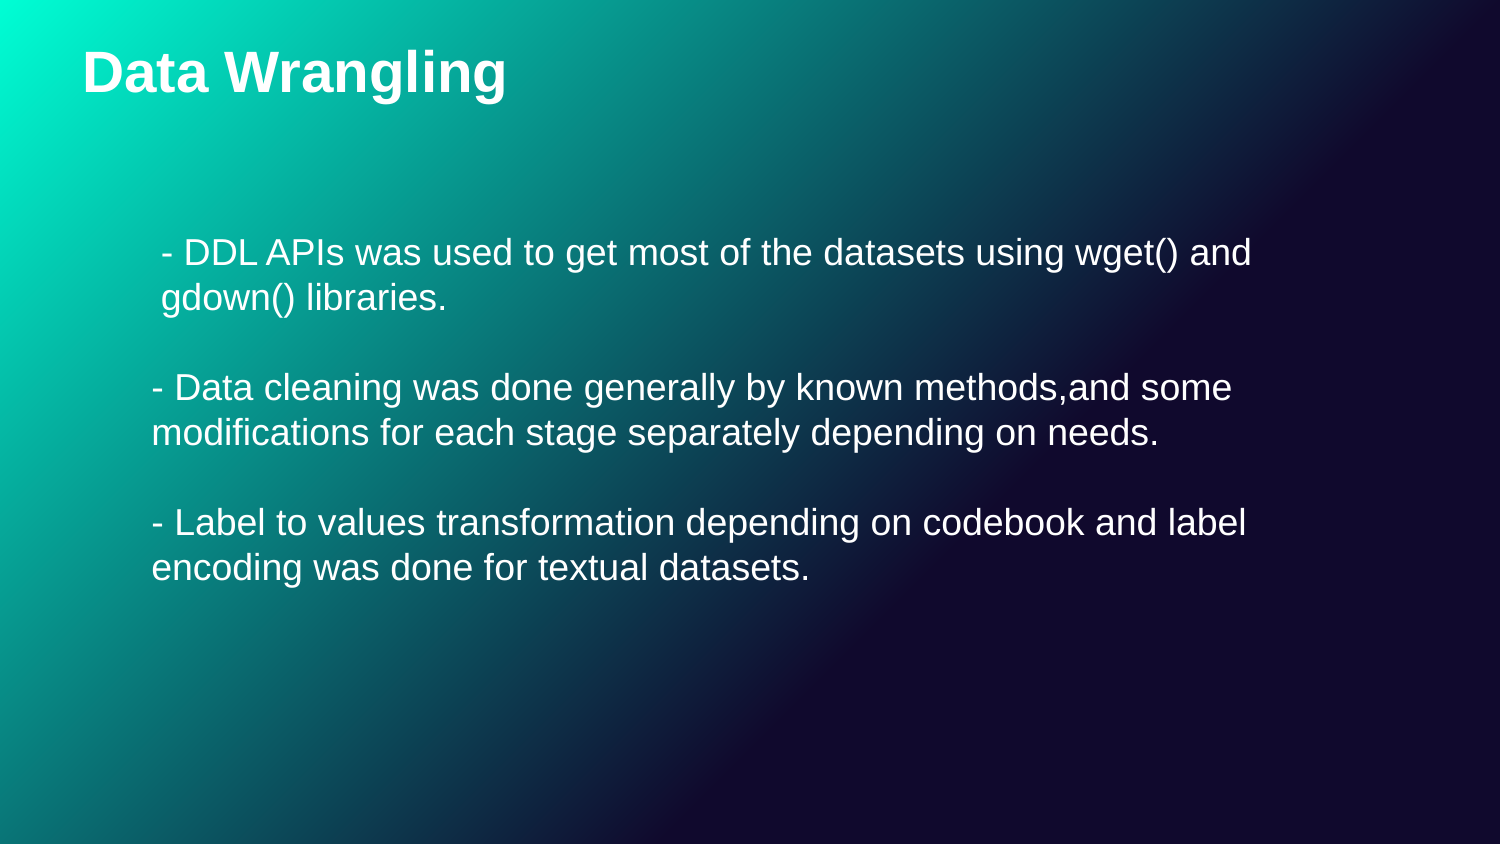

Data Wrangling
- DDL APIs was used to get most of the datasets using wget() and gdown() libraries.

- Data cleaning was done generally by known methods,and some modifications for each stage separately depending on needs.

- Label to values transformation depending on codebook and label encoding was done for textual datasets.